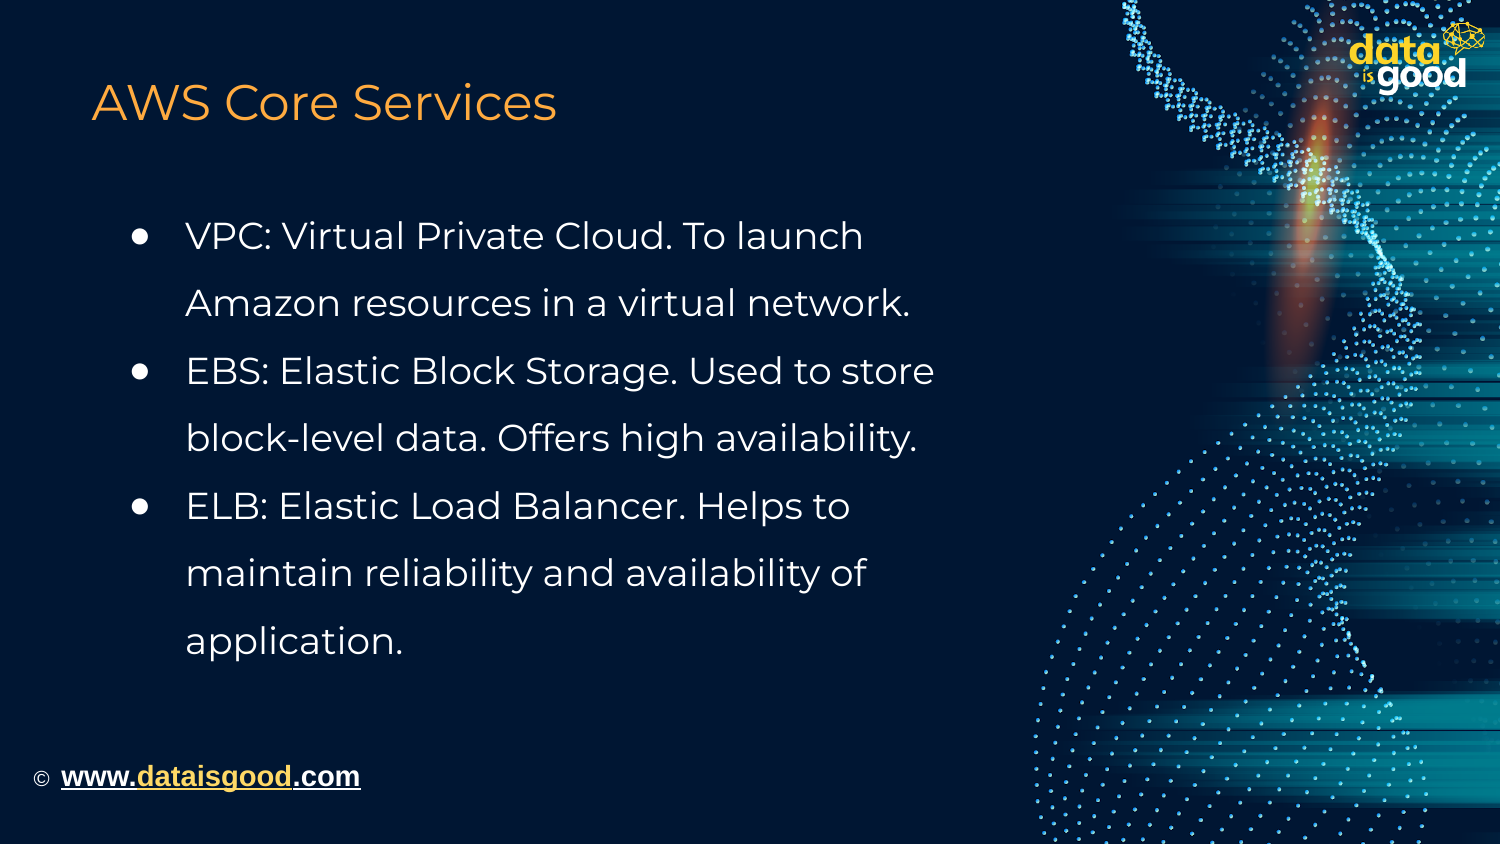

# AWS Core Services
VPC: Virtual Private Cloud. To launch Amazon resources in a virtual network.
EBS: Elastic Block Storage. Used to store block-level data. Offers high availability.
ELB: Elastic Load Balancer. Helps to maintain reliability and availability of application.